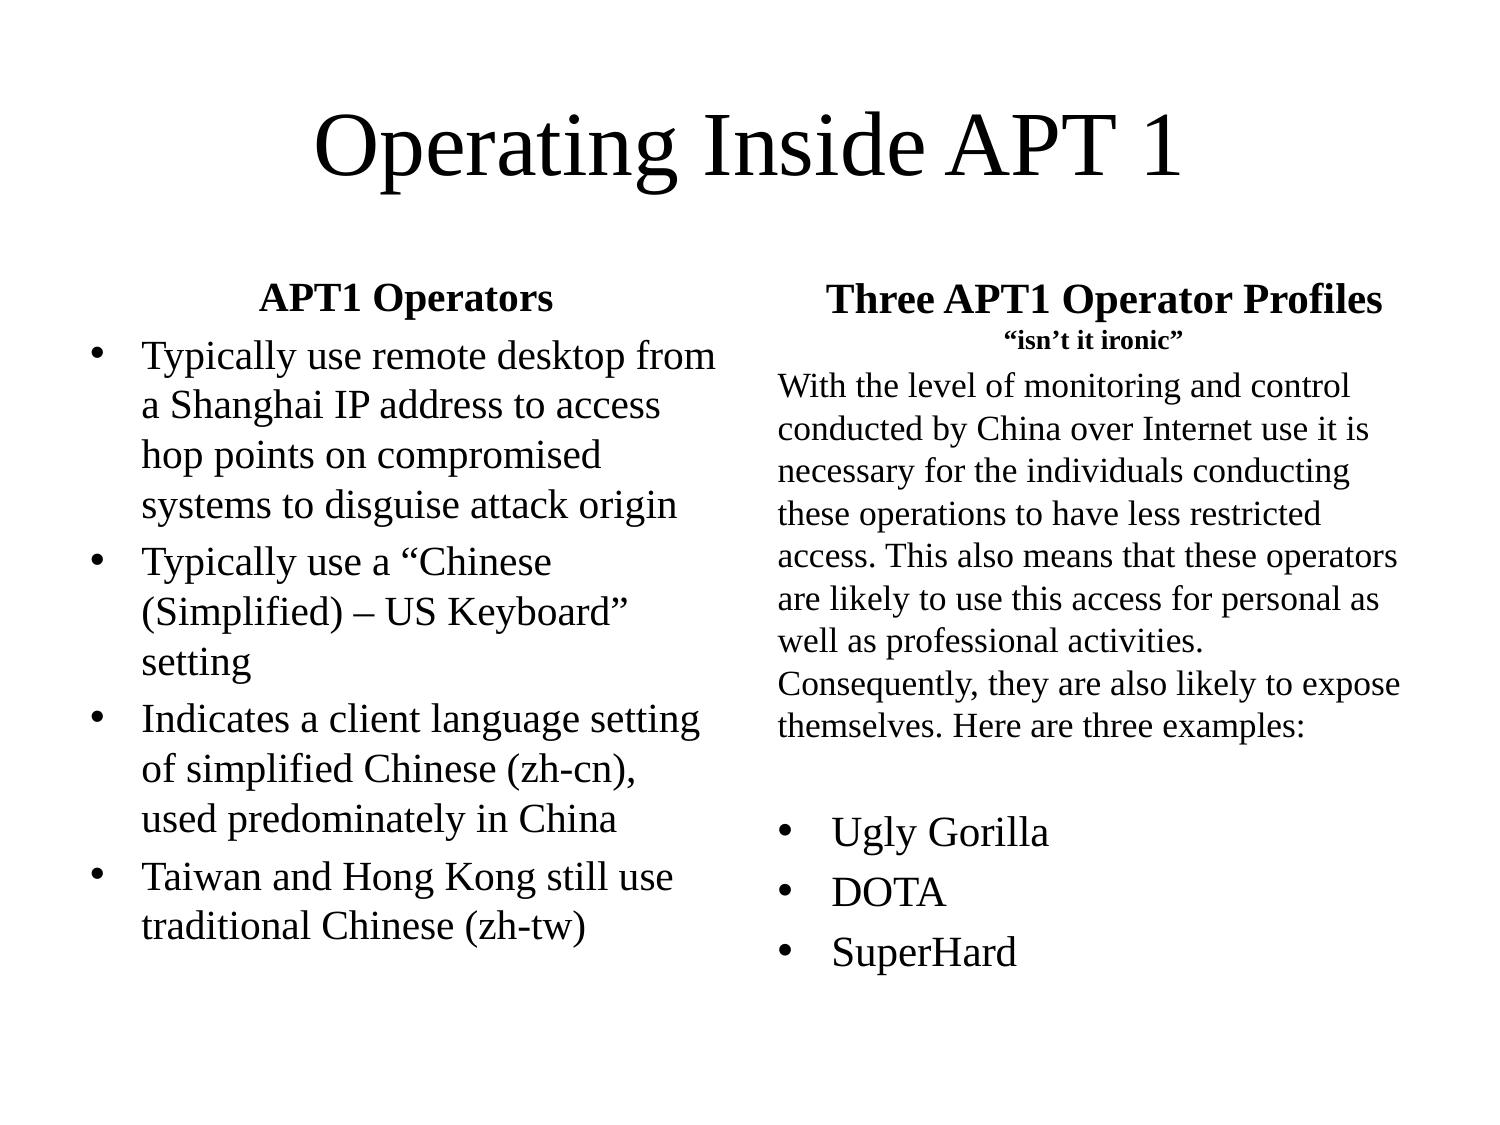

# Operating Inside APT 1
APT1 Operators
Typically use remote desktop from a Shanghai IP address to access hop points on compromised systems to disguise attack origin
Typically use a “Chinese (Simplified) – US Keyboard” setting
Indicates a client language setting of simplified Chinese (zh-cn), used predominately in China
Taiwan and Hong Kong still use traditional Chinese (zh-tw)

  Three APT1 Operator Profiles
“isn’t it ironic”
With the level of monitoring and control conducted by China over Internet use it is necessary for the individuals conducting these operations to have less restricted access. This also means that these operators are likely to use this access for personal as well as professional activities. Consequently, they are also likely to expose themselves. Here are three examples:

Ugly Gorilla
DOTA
SuperHard